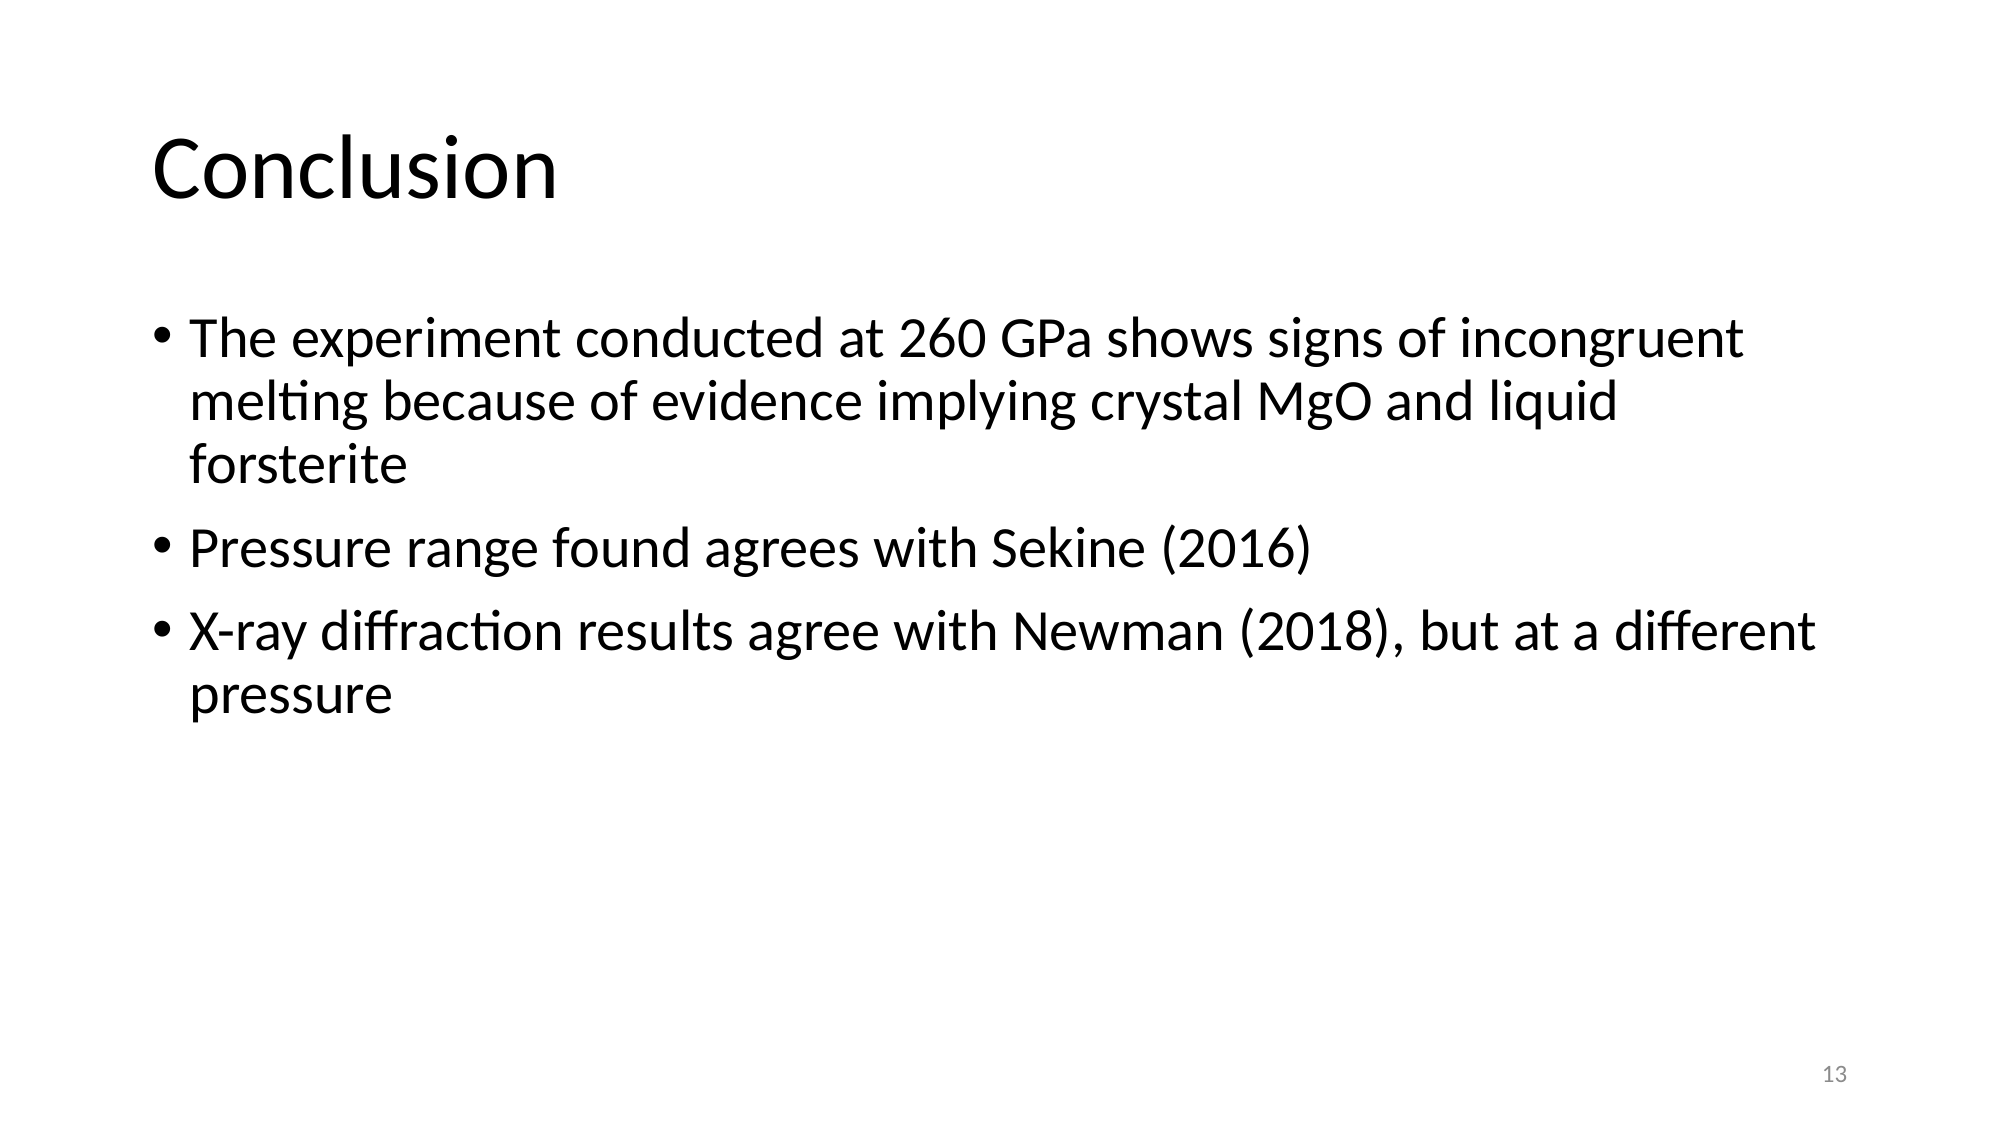

# Conclusion
The experiment conducted at 260 GPa shows signs of incongruent melting because of evidence implying crystal MgO and liquid forsterite
Pressure range found agrees with Sekine (2016)
X-ray diffraction results agree with Newman (2018), but at a different pressure
13